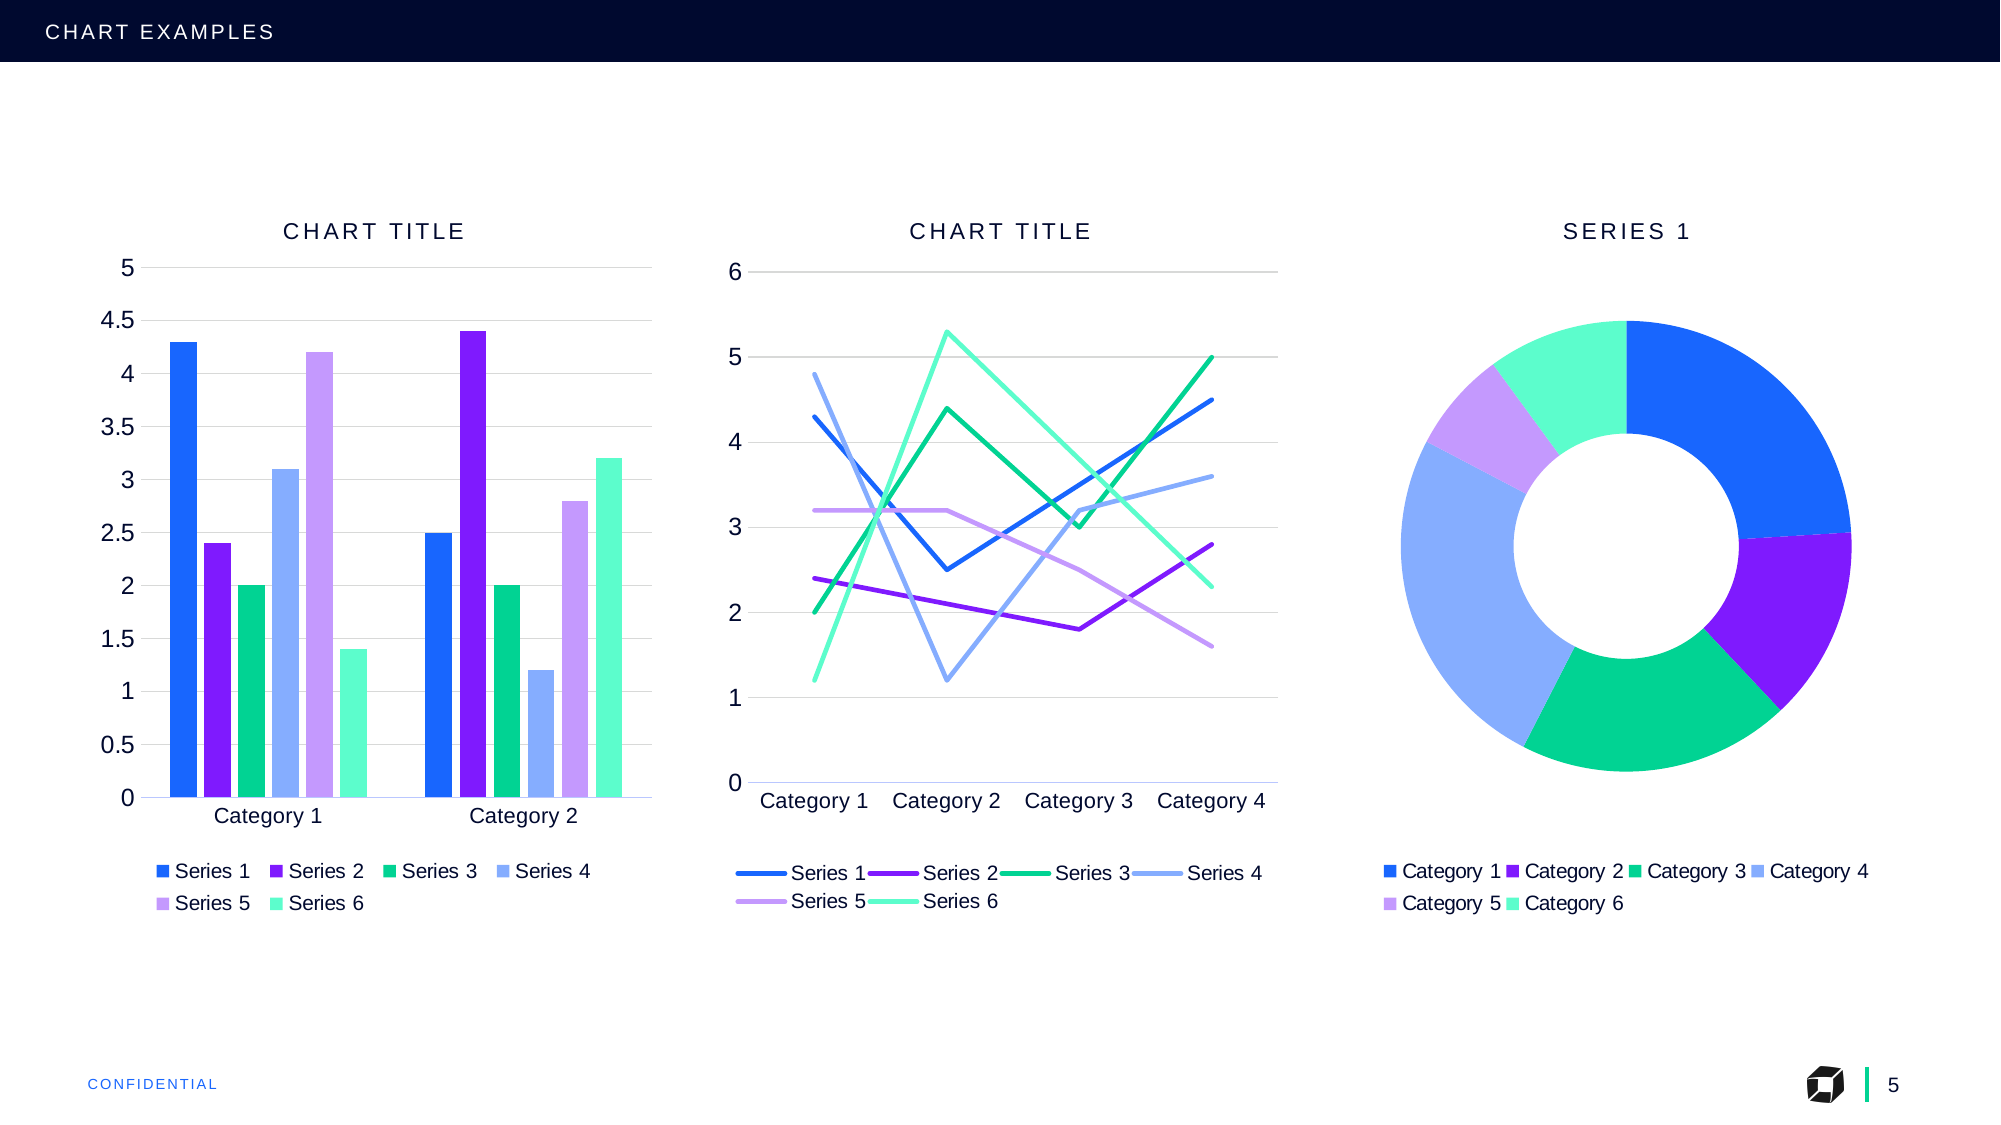

CHART EXAMPLES

### Chart: CHART TITLE

| Category | Series 1 | Series 2 | Series 3 | Series 4 | Series 5 | Series 6 |
|---|---|---|---|---|---|---|
| Category 1 | 4.3 | 2.4 | 2.0 | 3.1 | 4.2 | 1.4 |
| Category 2 | 2.5 | 4.4 | 2.0 | 1.2 | 2.8 | 3.2 |

### Chart: CHART TITLE

| Category | Series 1 | Series 2 | Series 3 | Series 4 | Series 5 | Series 6 |
|---|---|---|---|---|---|---|
| Category 1 | 4.3 | 2.4 | 2.0 | 4.8 | 3.2 | 1.2 |
| Category 2 | 2.5 | 2.1 | 4.4 | 1.2 | 3.2 | 5.3 |
| Category 3 | 3.5 | 1.8 | 3.0 | 3.2 | 2.5 | 3.8 |
| Category 4 | 4.5 | 2.8 | 5.0 | 3.6 | 1.6 | 2.3 |

### Chart: SERIES 1

| Category | Series 1 |
|---|---|
| Category 1 | 4.3 |
| Category 2 | 2.5 |
| Category 3 | 3.5 |
| Category 4 | 4.5 |
| Category 5 | 1.3 |
| Category 6 | 1.8 |
5